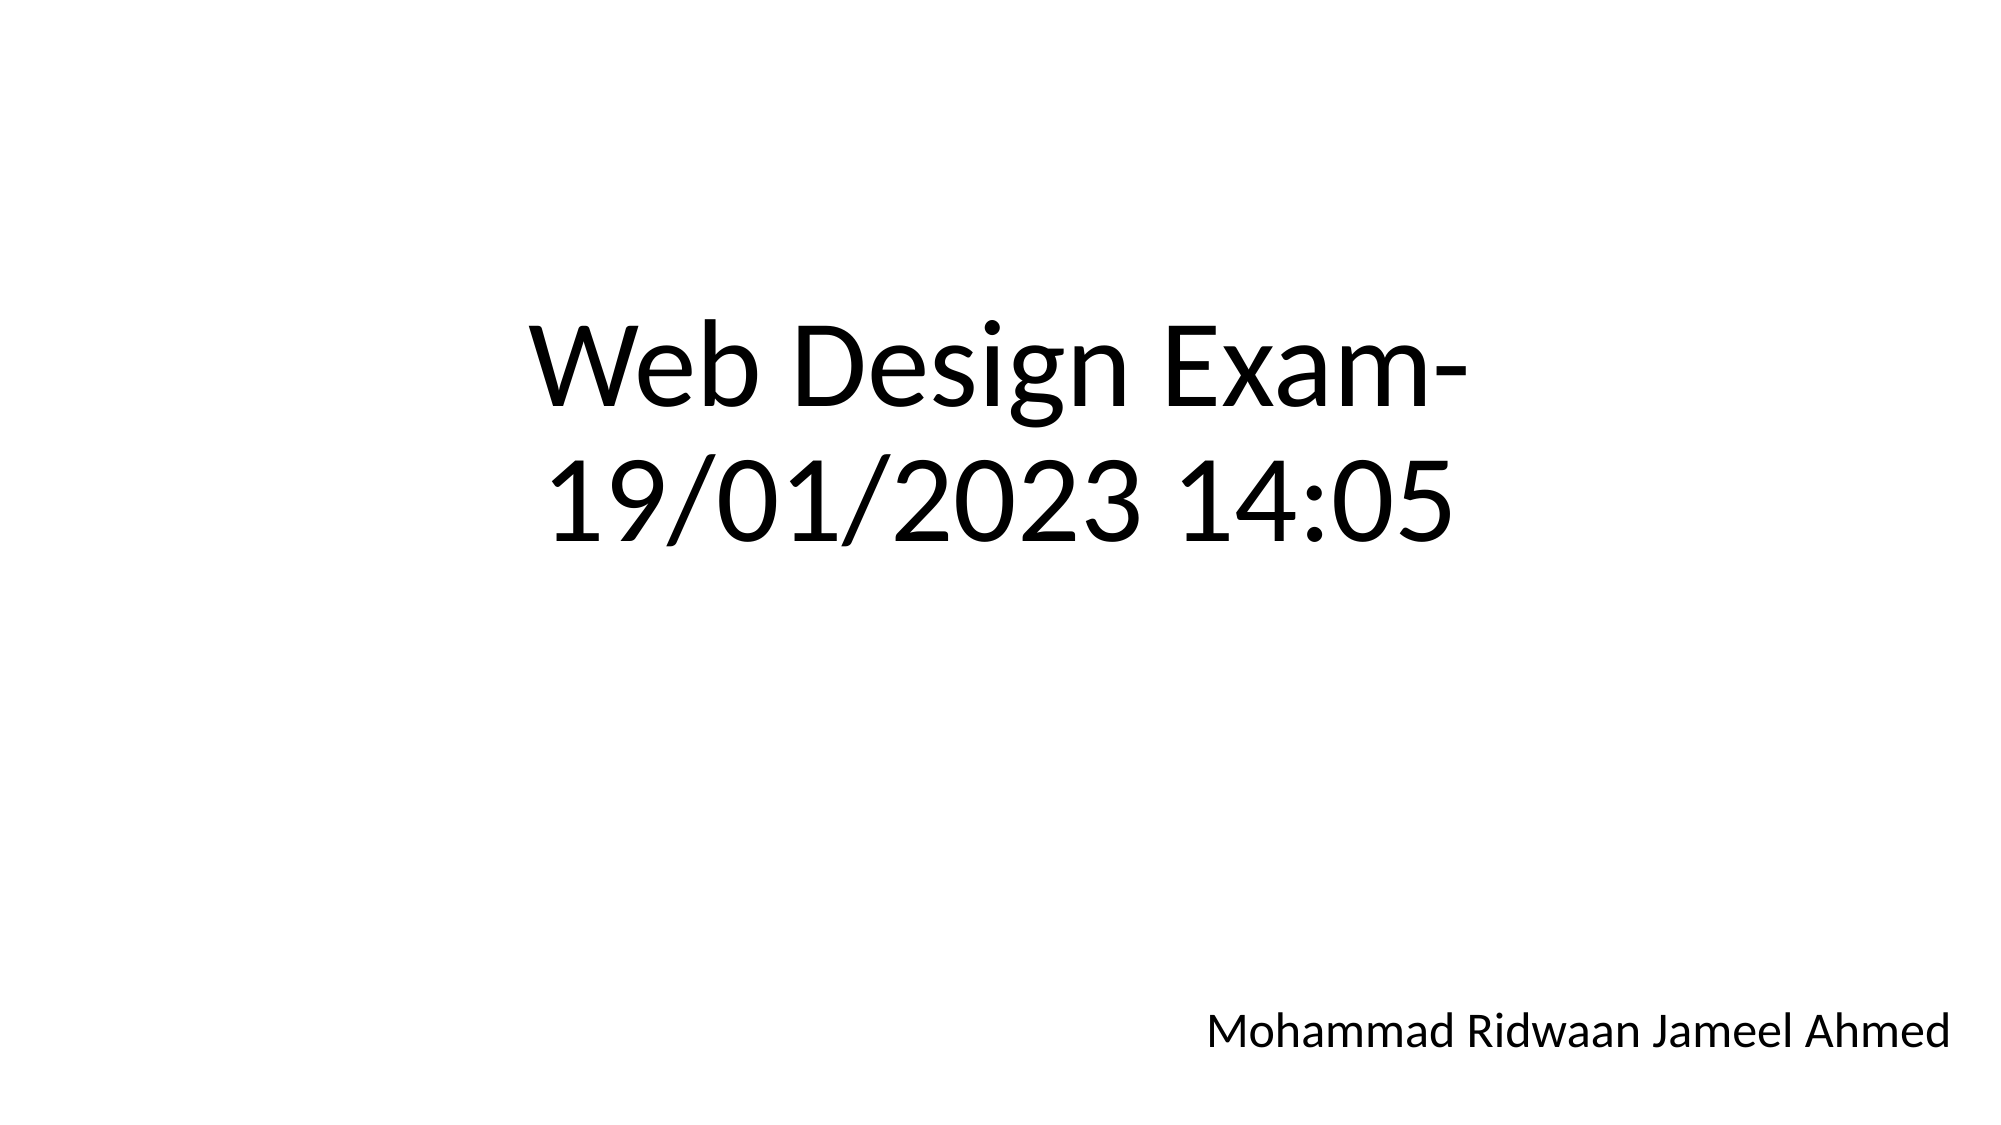

# Web Design Exam- 19/01/2023 14:05
Mohammad Ridwaan Jameel Ahmed